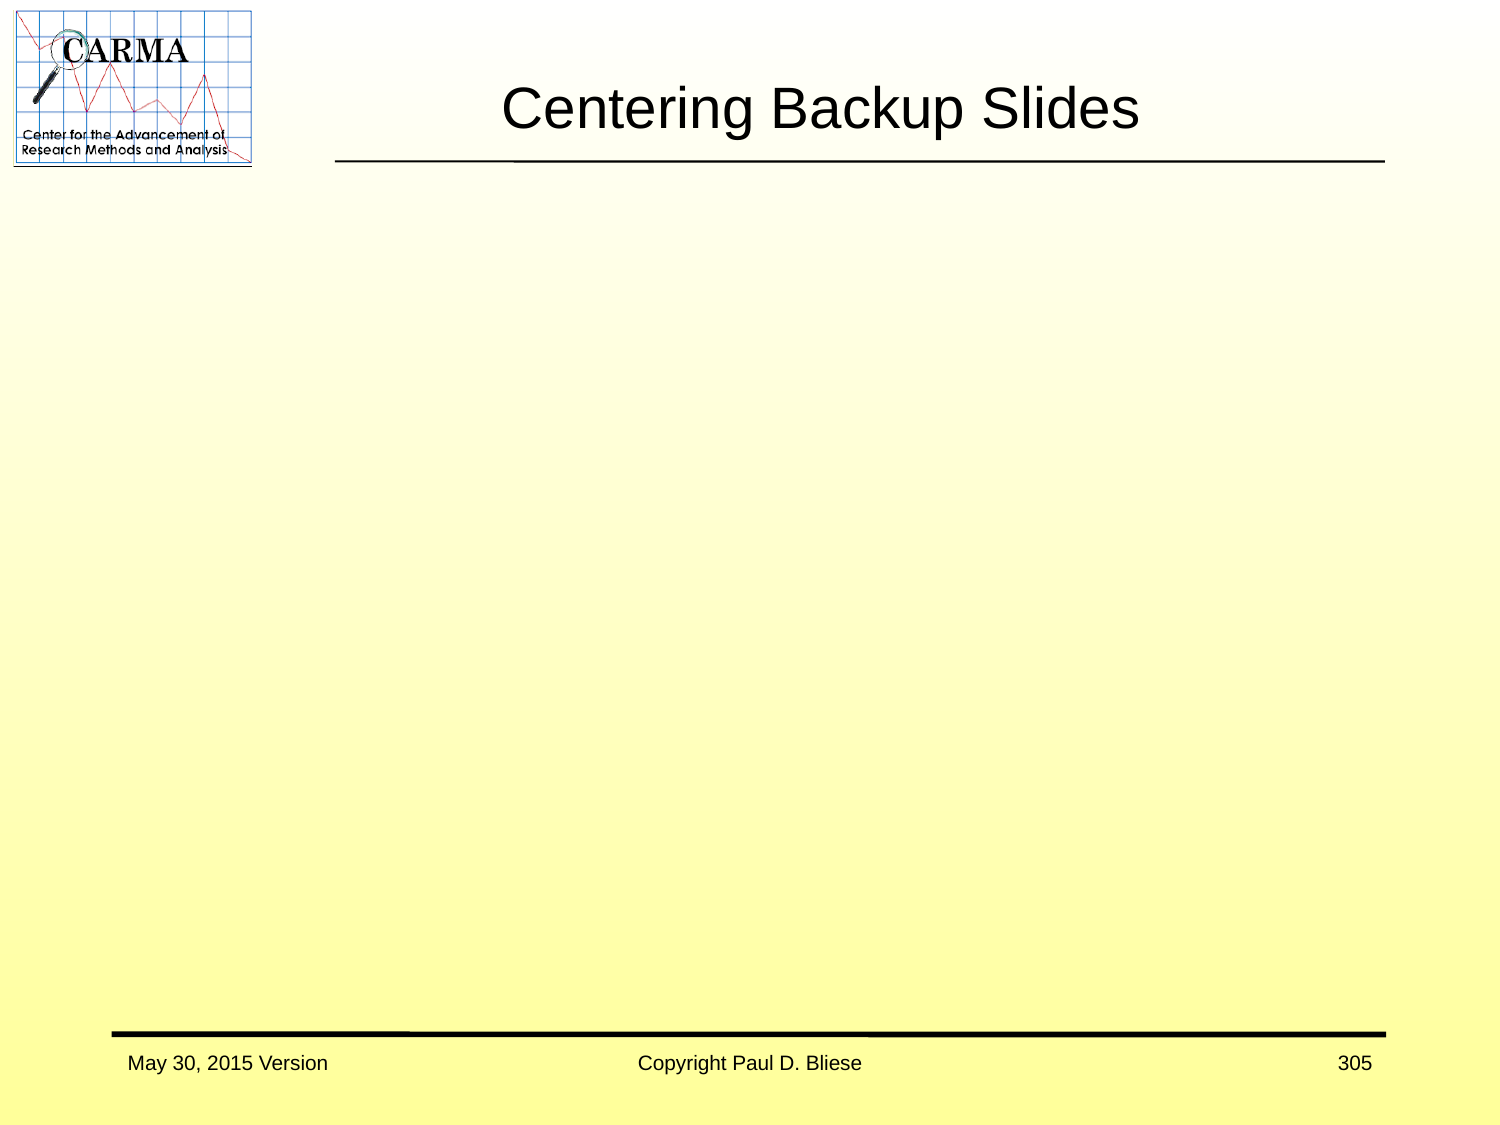

# Centering Backup Slides

May 30, 2015 Version
Copyright Paul D. Bliese
305